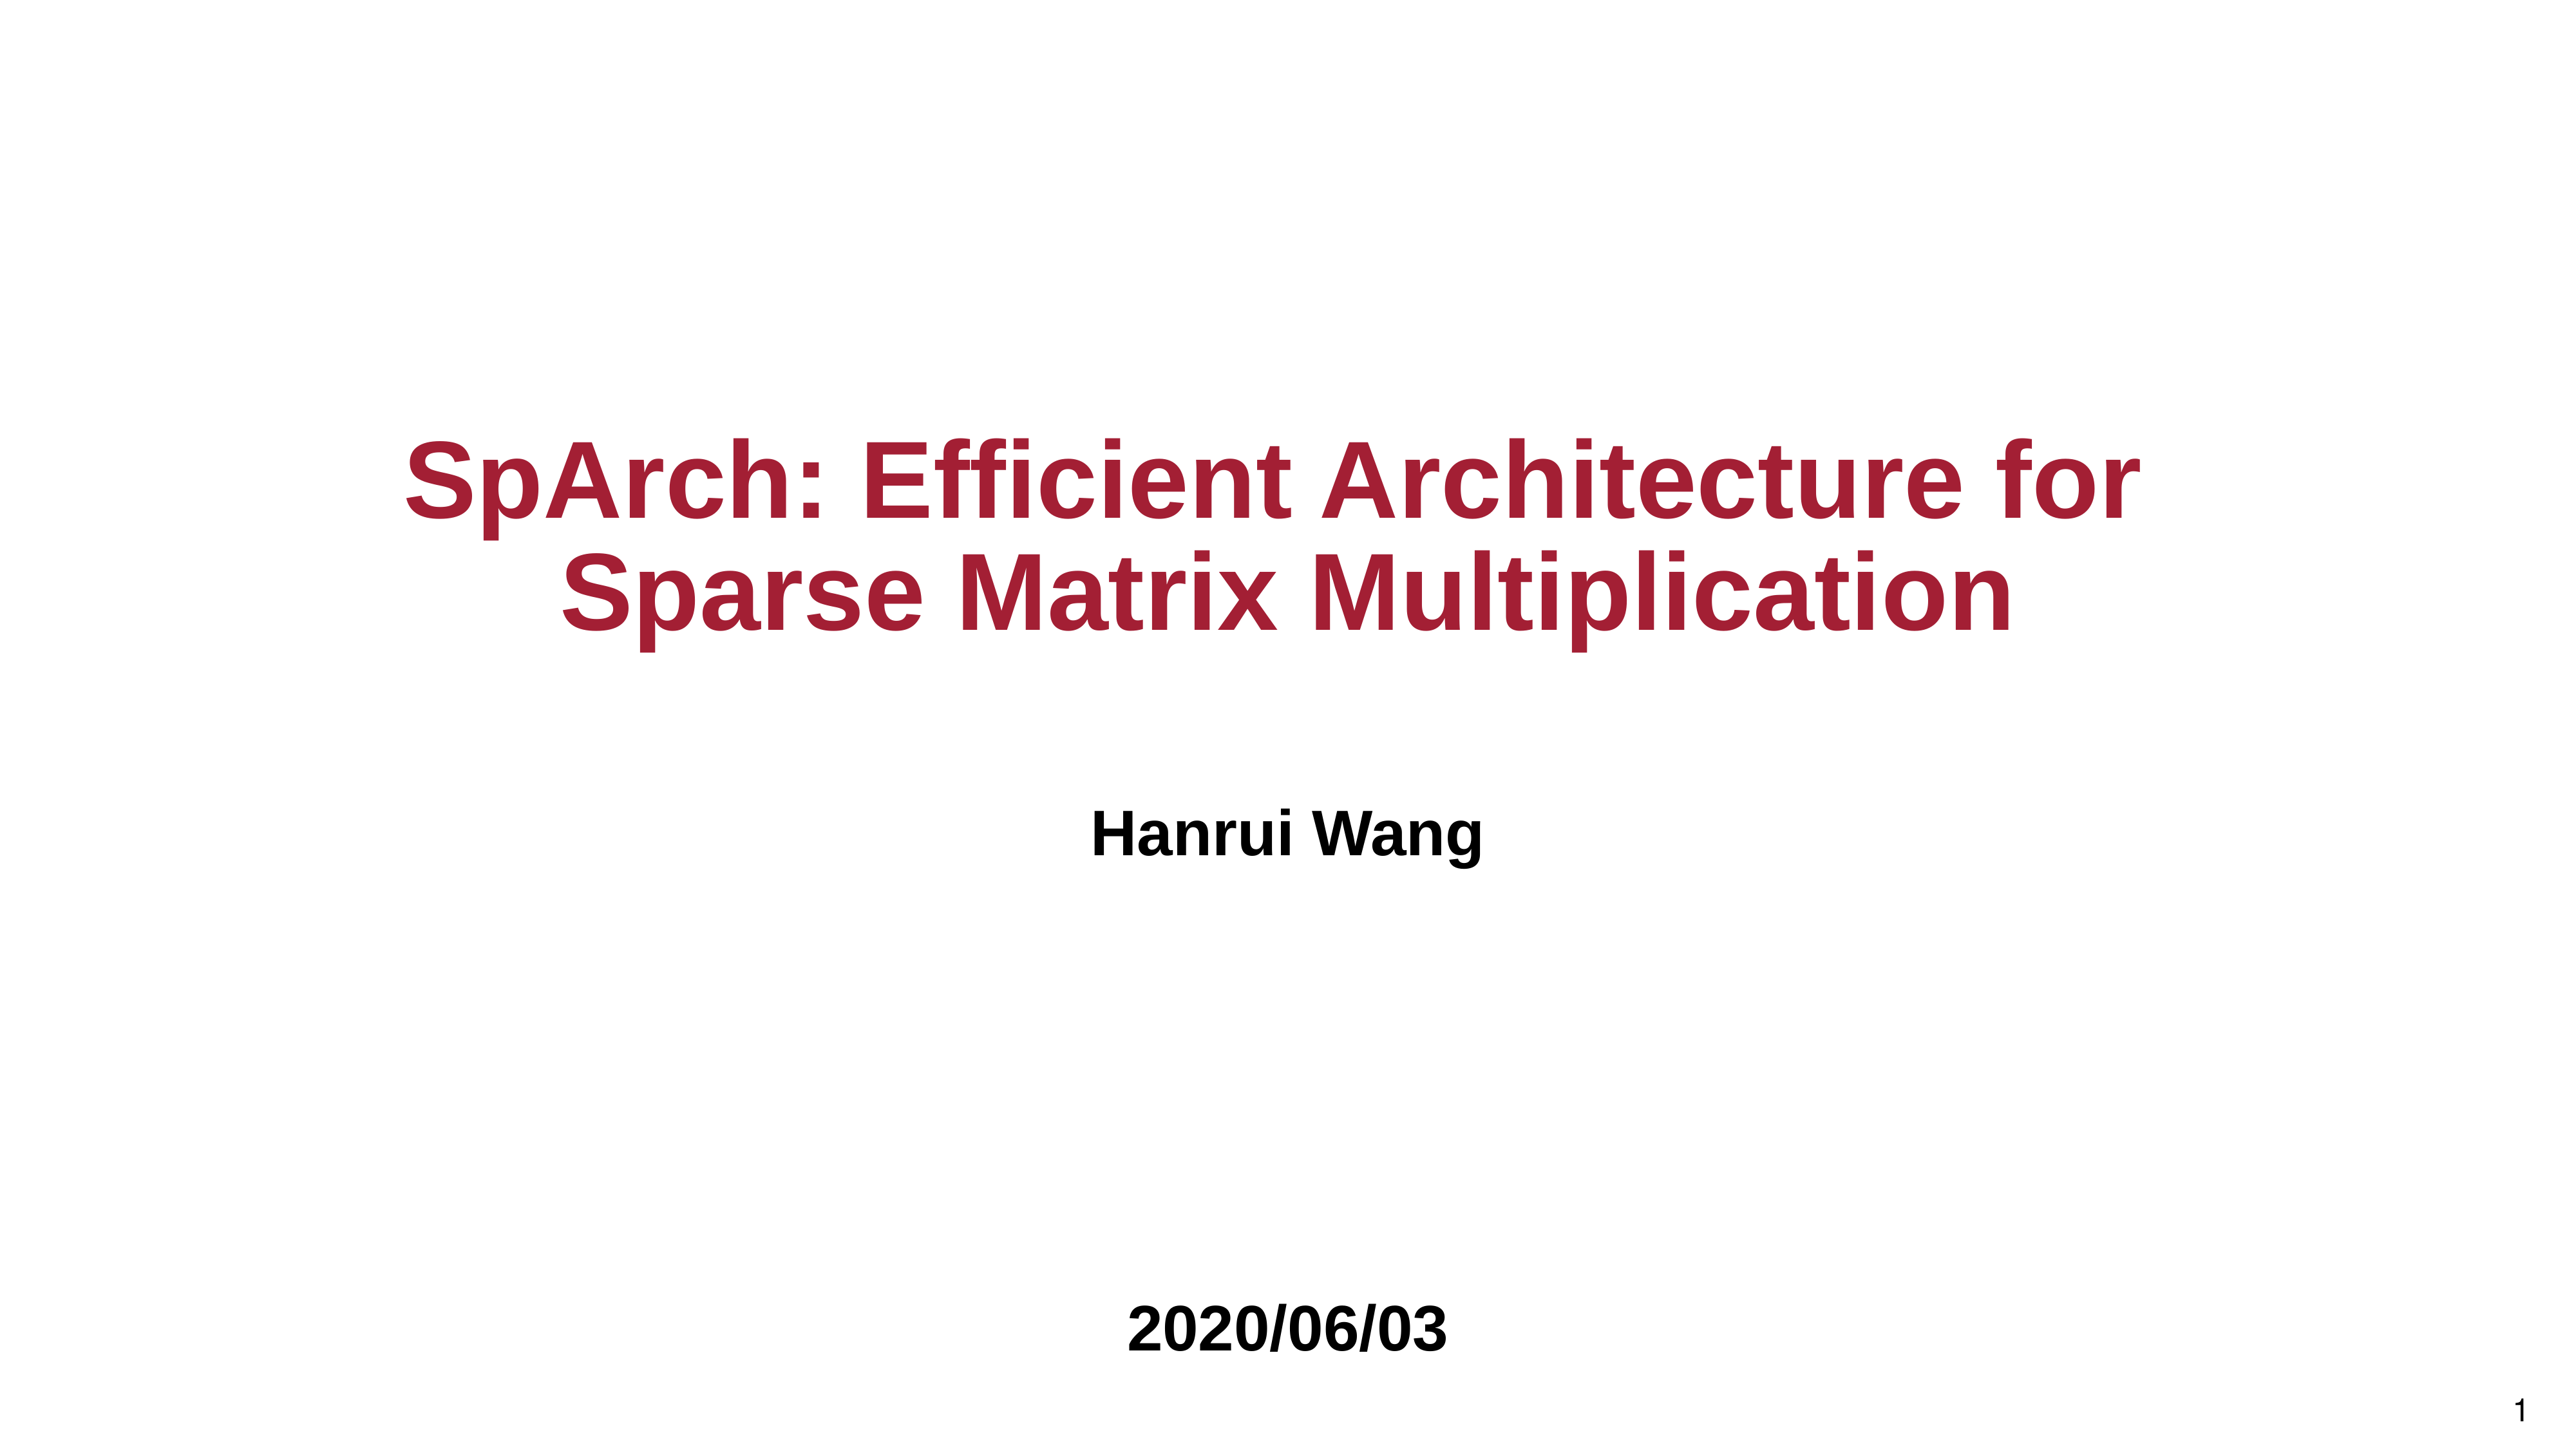

# SpArch: Efficient Architecture for Sparse Matrix Multiplication
Hanrui Wang
2020/06/03
1